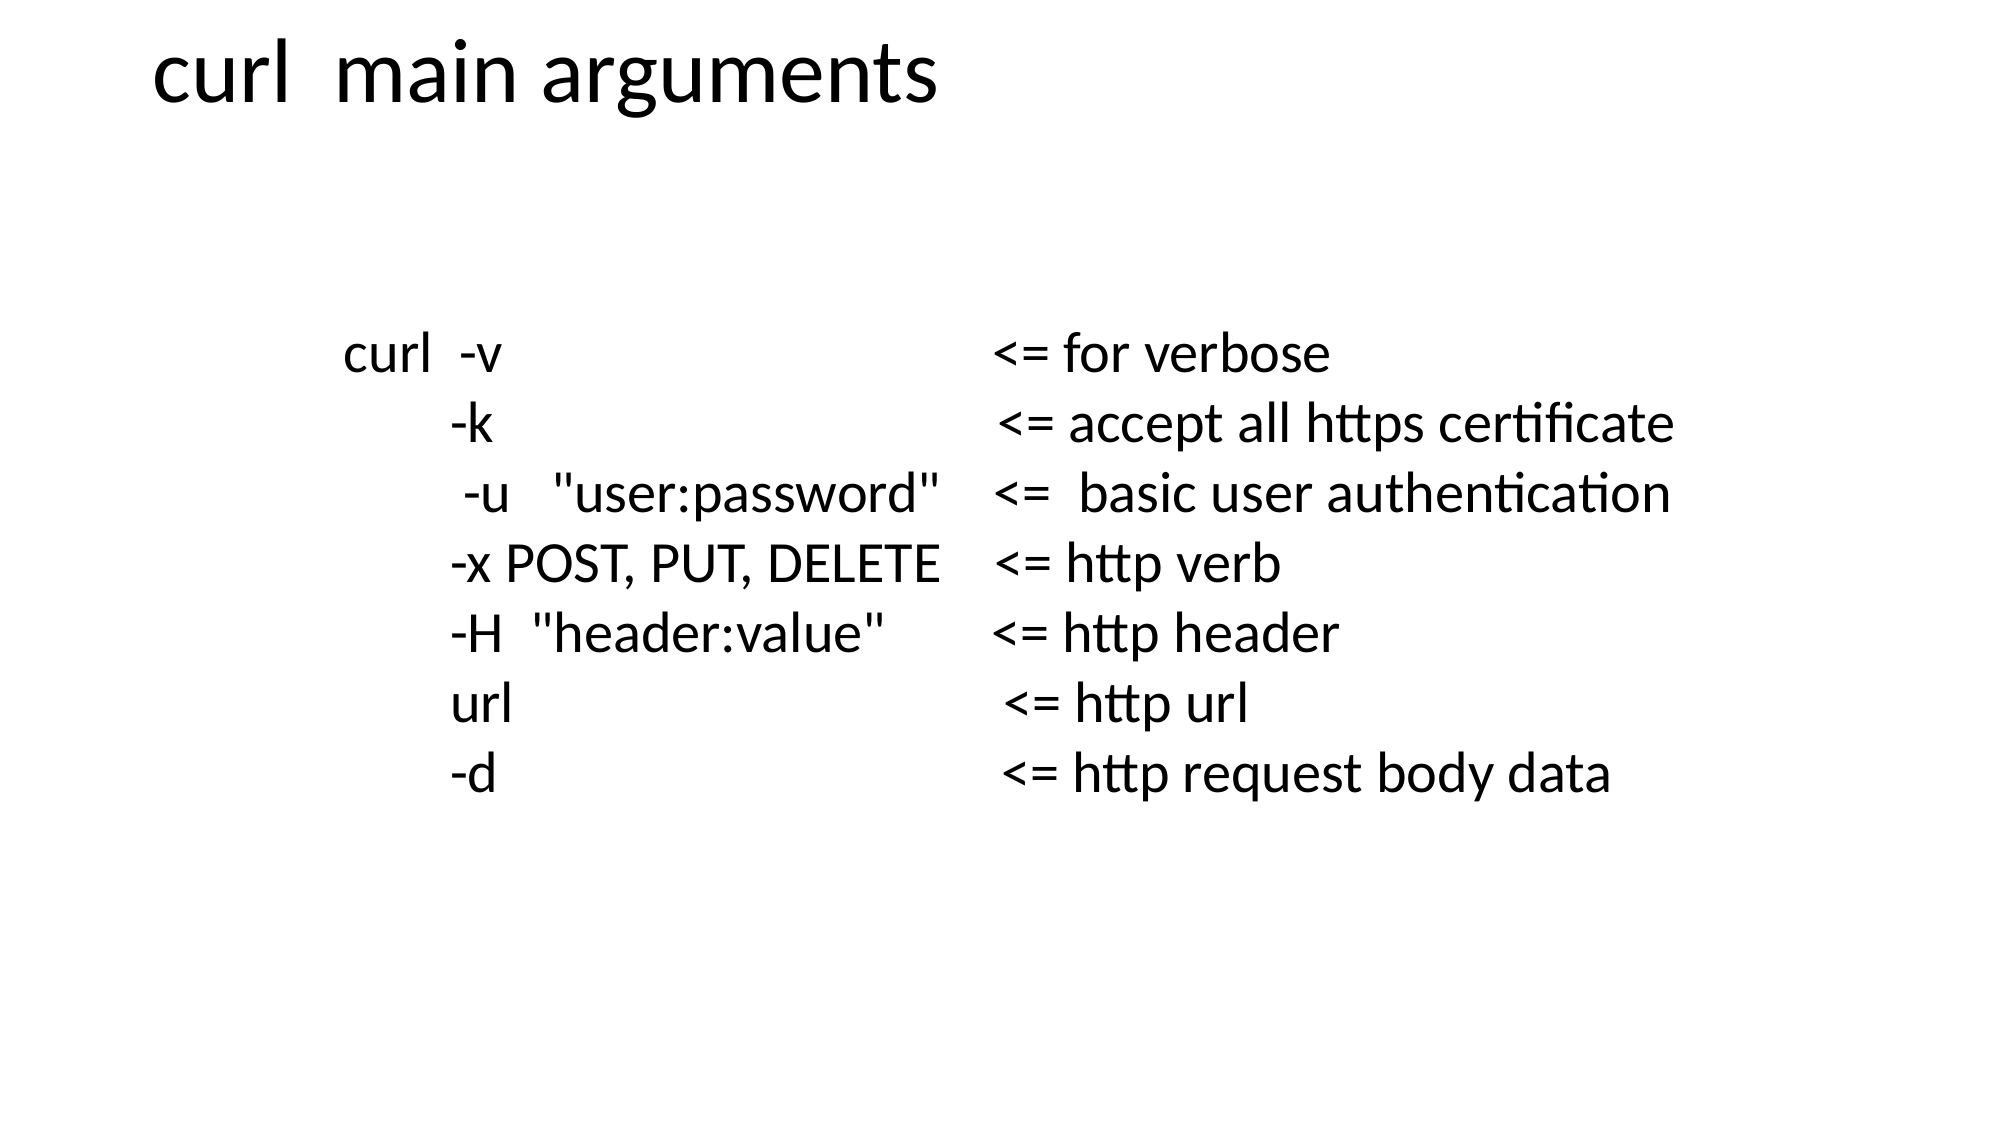

# curl  main arguments
curl  -v                                     <= for verbose
        -k                                      <= accept all https certificate
         -u   "user:password"    <=  basic user authentication
        -x POST, PUT, DELETE    <= http verb
        -H  "header:value"        <= http header
        url                                     <= http url
        -d                                      <= http request body data